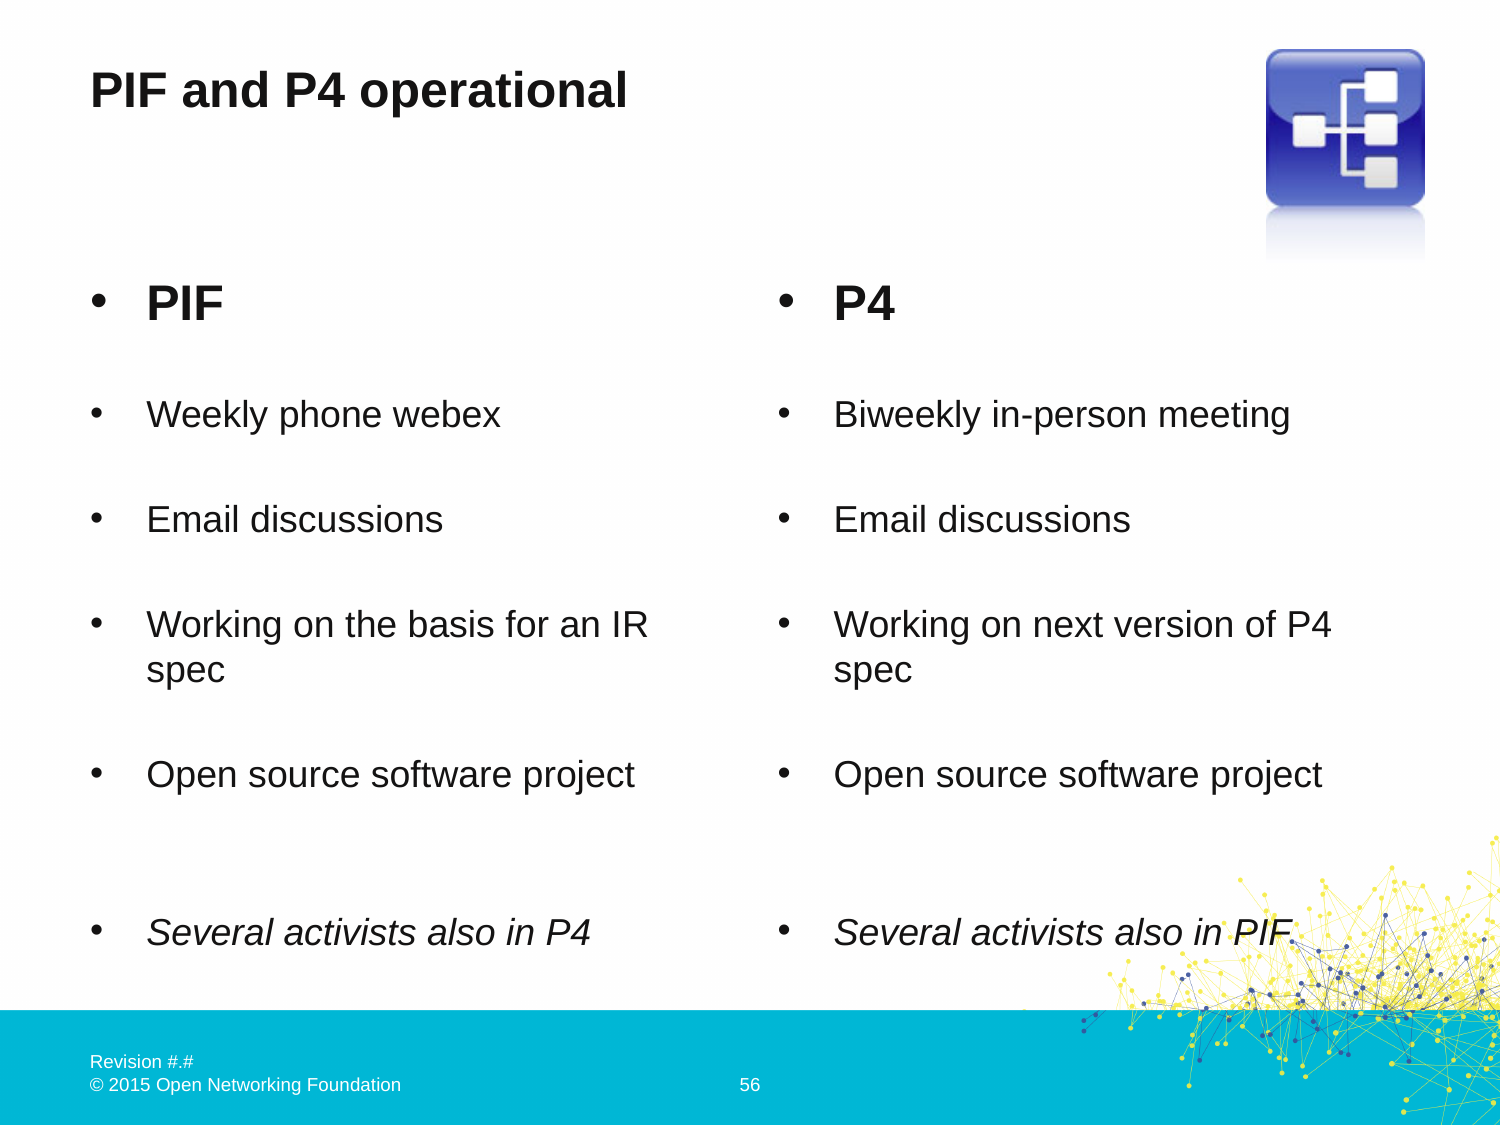

# PIF and P4 operational
PIF

Weekly phone webex

Email discussions

Working on the basis for an IR spec

Open source software project

Several activists also in P4
P4

Biweekly in-person meeting

Email discussions

Working on next version of P4 spec

Open source software project

Several activists also in PIF
56